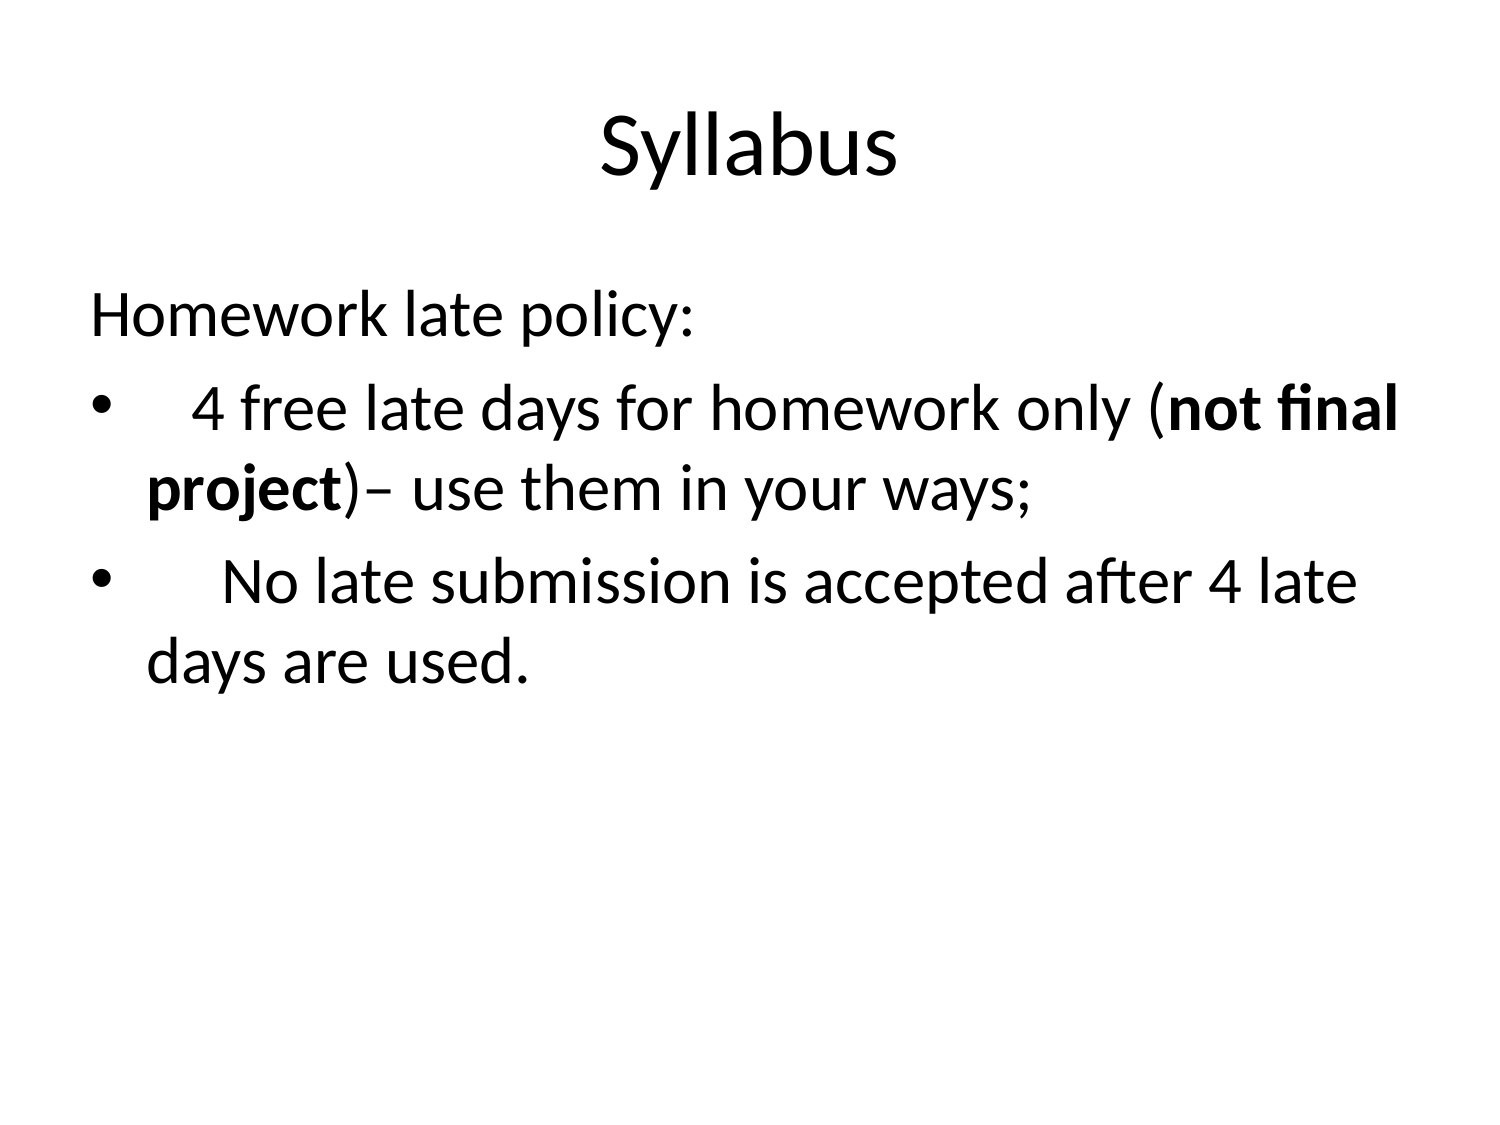

# Syllabus
Homework late policy:
   4 free late days for homework only (not final project)– use them in your ways;
     No late submission is accepted after 4 late days are used.